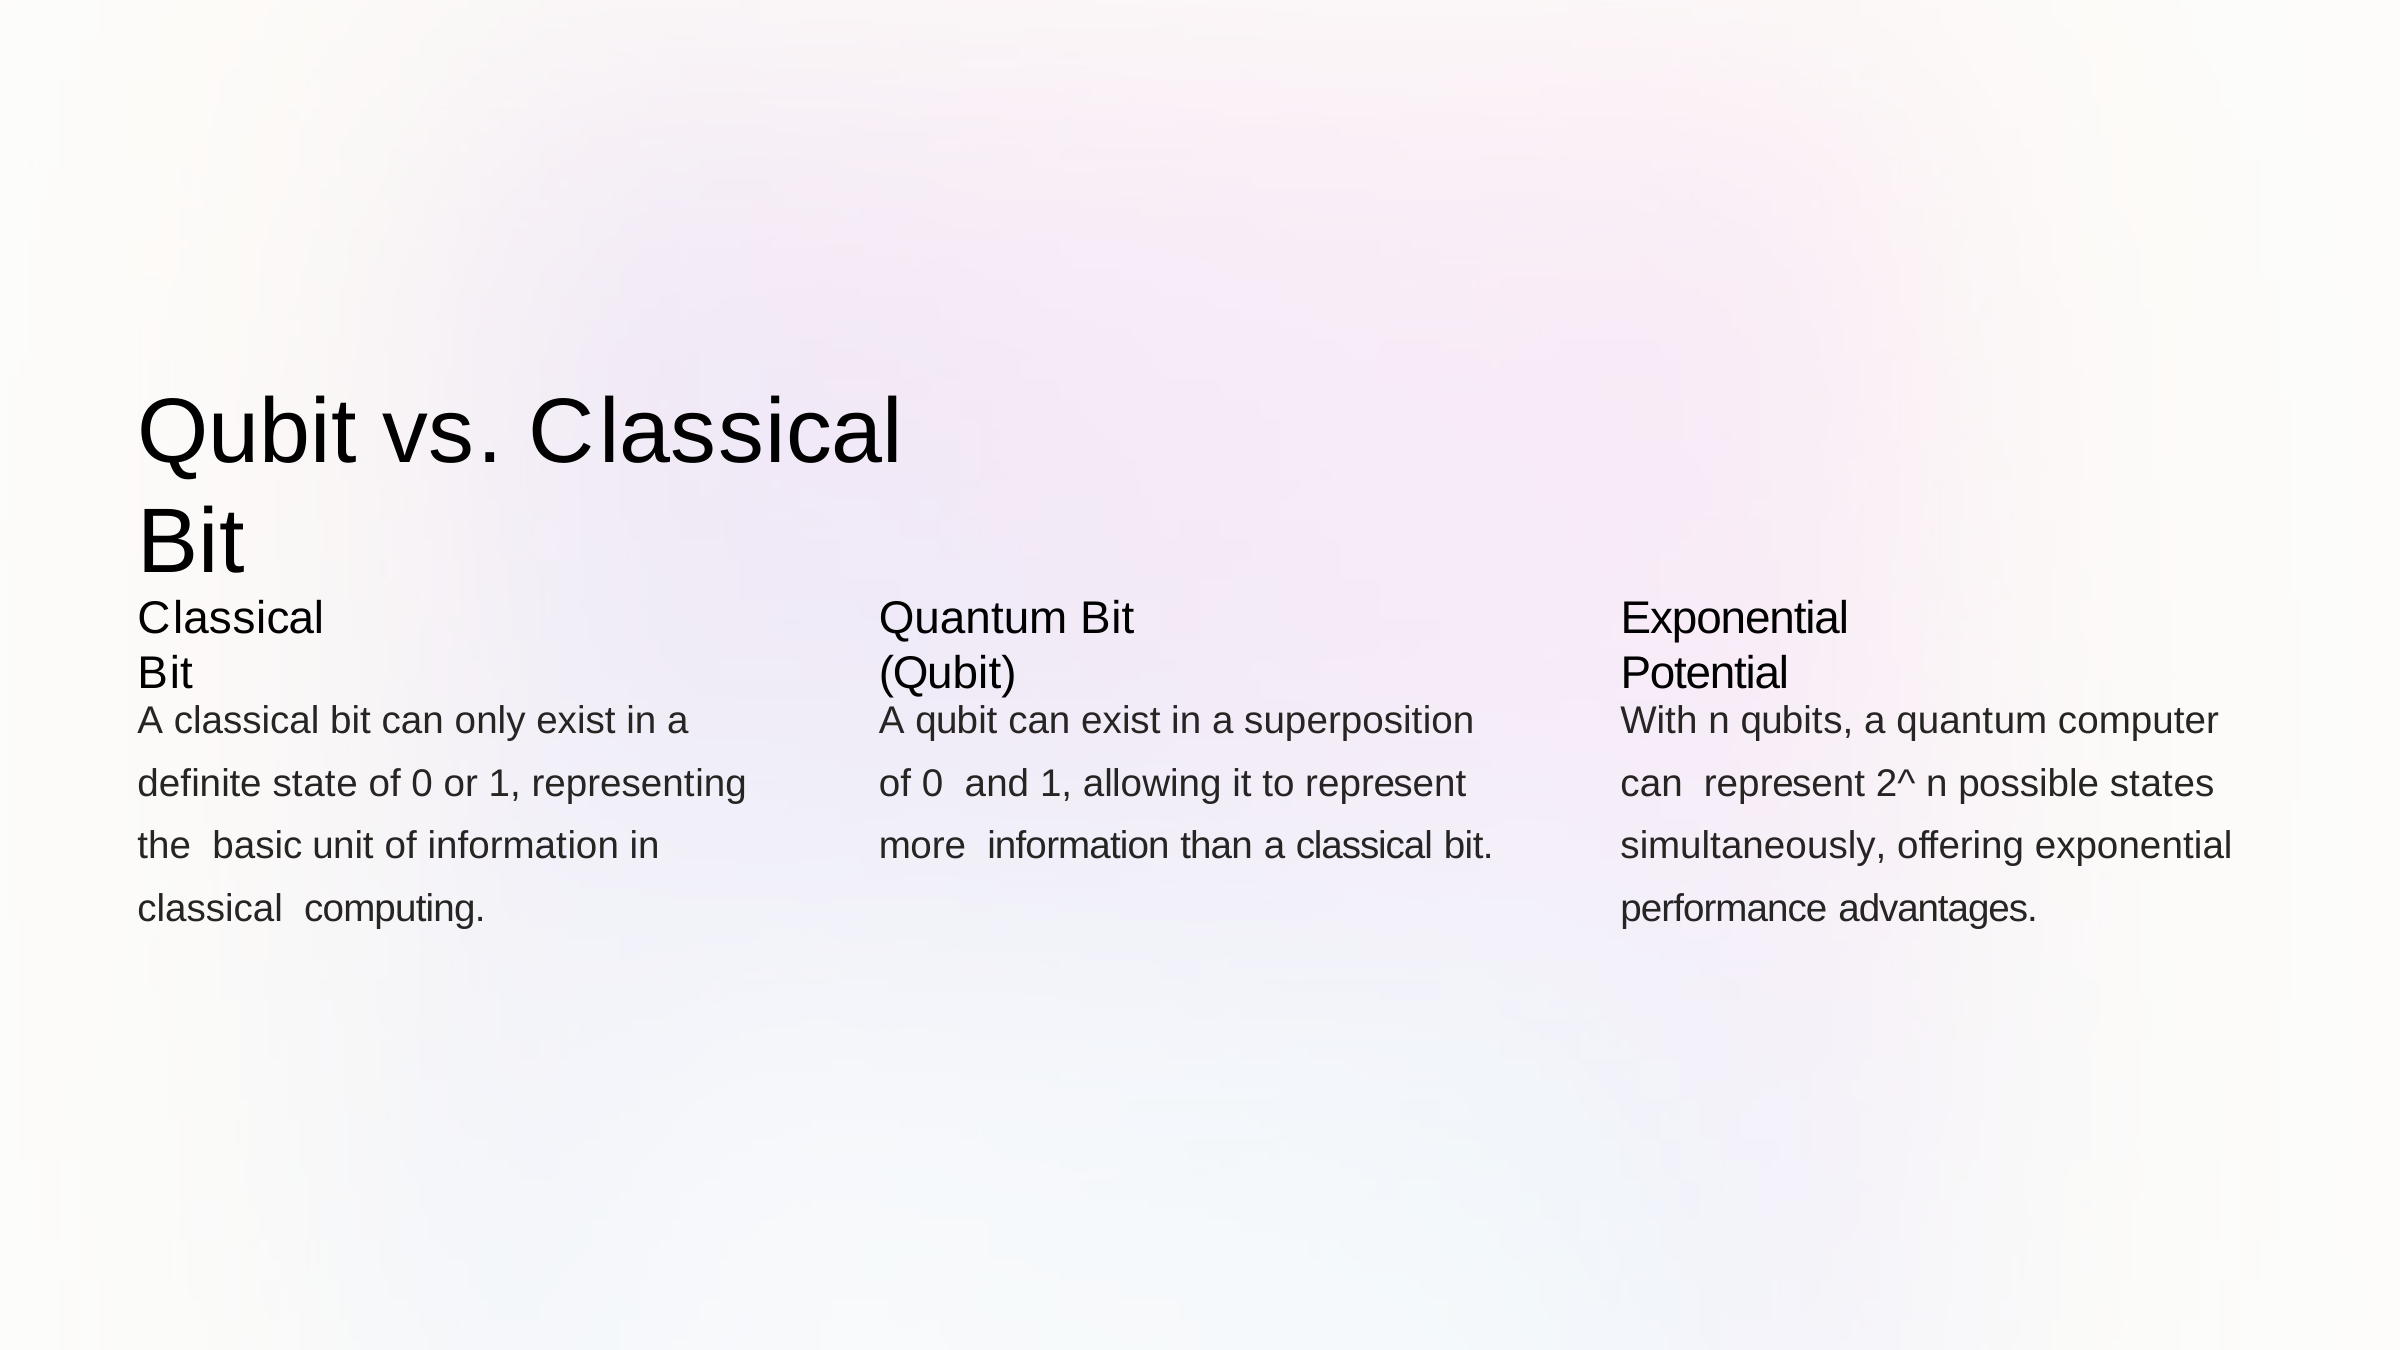

# Qubit vs. Classical Bit
Classical Bit
Quantum Bit (Qubit)
Exponential Potential
A classical bit can only exist in a  definite state of 0 or 1, representing the  basic unit of information in classical  computing.
A qubit can exist in a superposition of 0  and 1, allowing it to represent more  information than a classical bit.
With n qubits, a quantum computer can  represent 2^ n possible states  simultaneously, offering exponential  performance advantages.